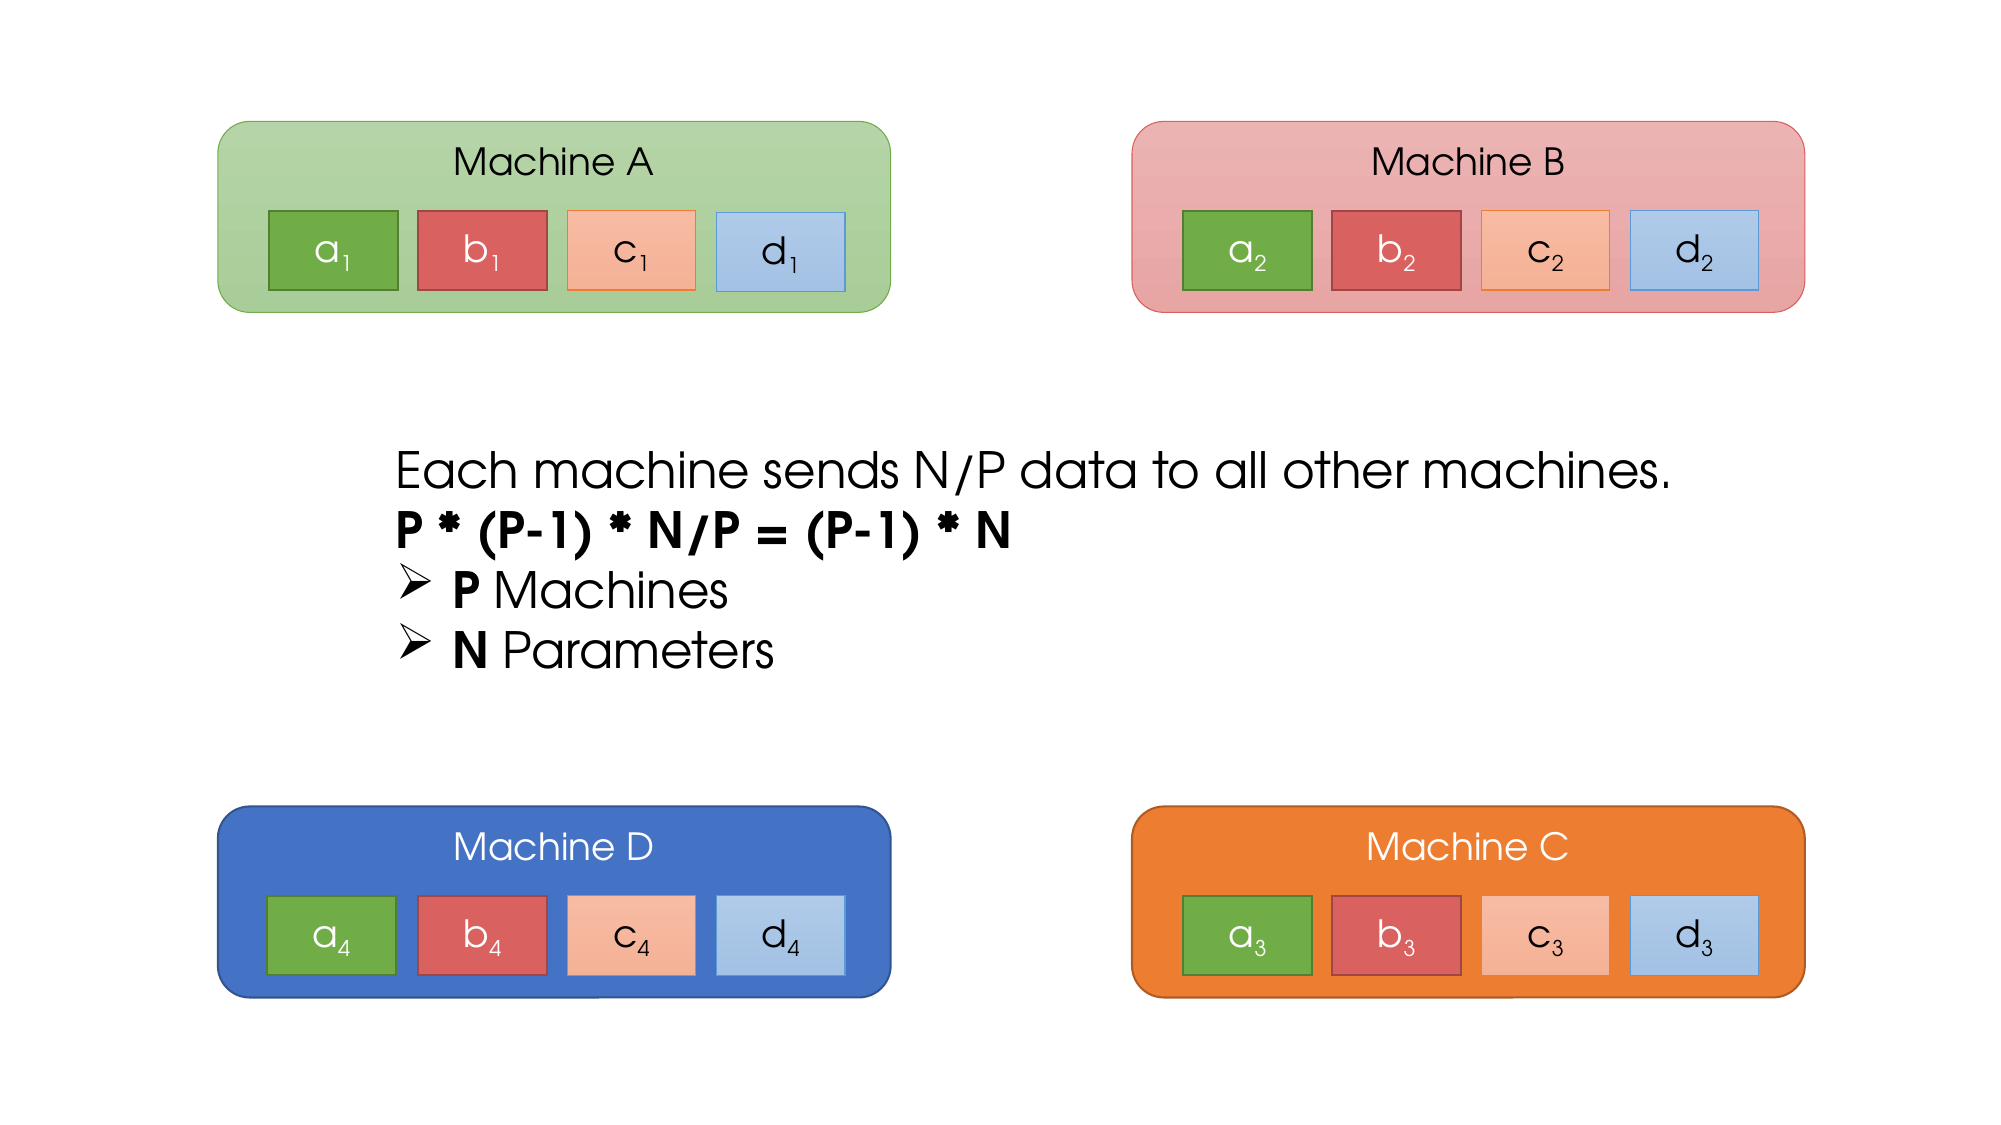

Machine B
Machine A
b1
c1
a2
b2
c2
d2
a1
d1
Each machine sends N/P data to all other machines.
P * (P-1) * N/P = (P-1) * N
P Machines
N Parameters
Machine D
Machine C
a4
b4
c4
d4
a3
b3
c3
d3